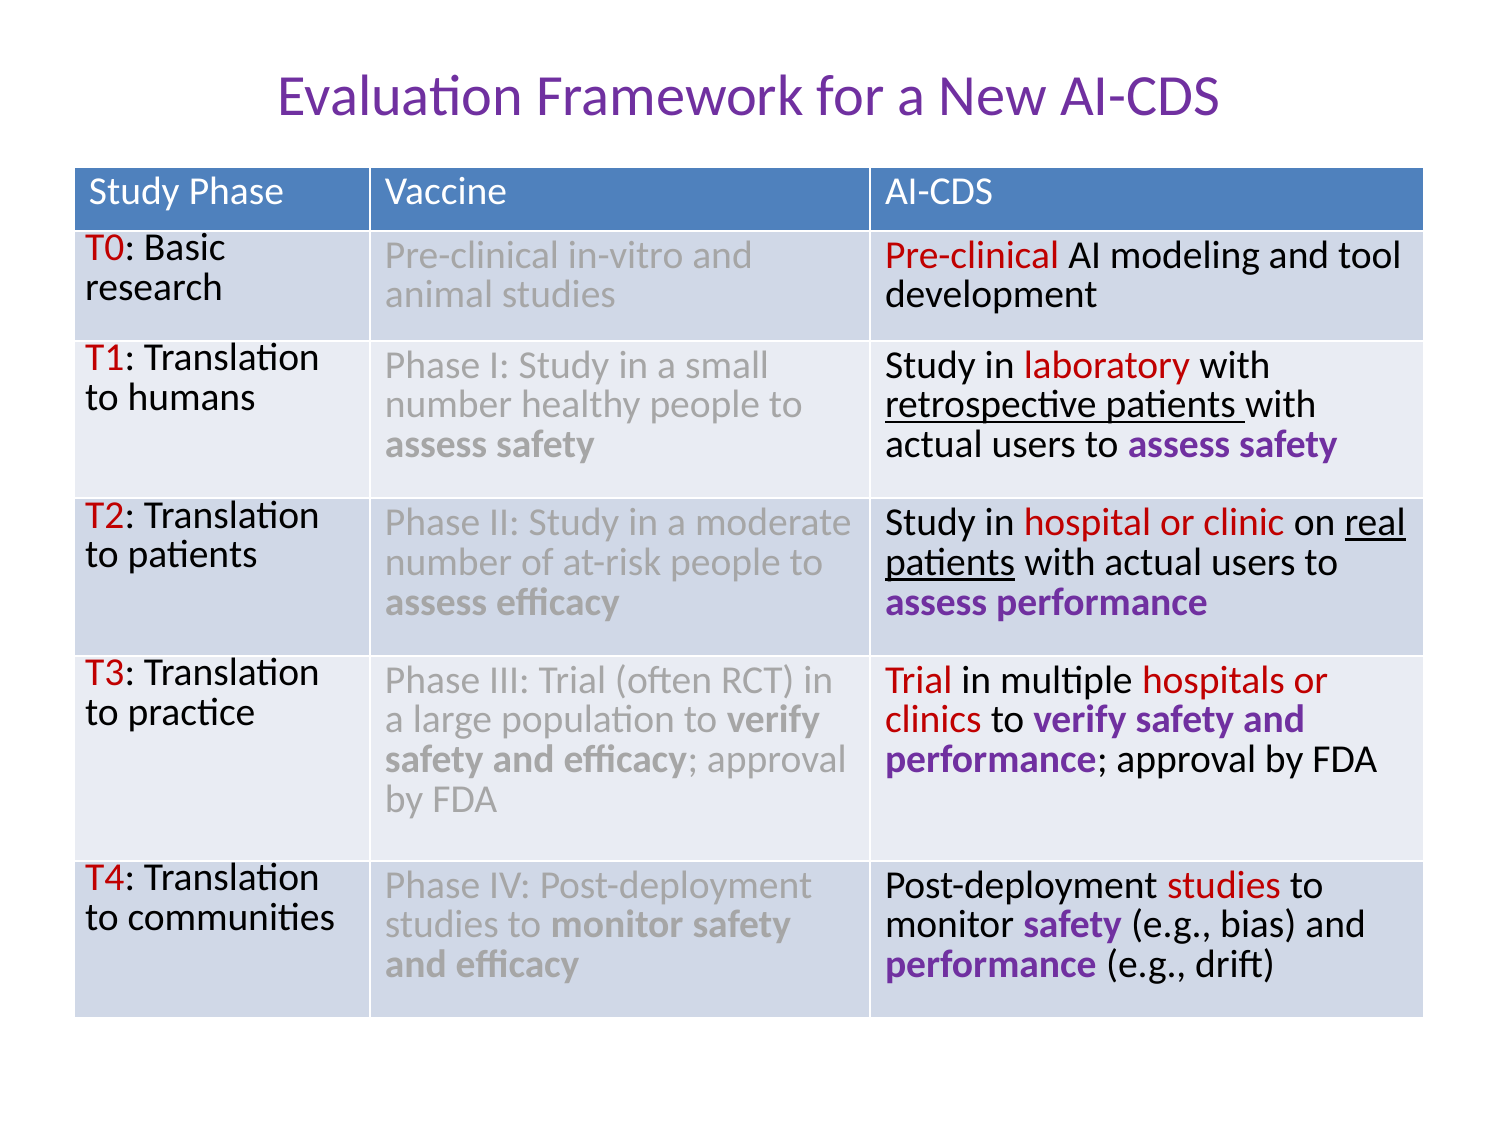

Evaluation Framework for a New AI-CDS

| Study Phase | Vaccine | AI-CDS |
| --- | --- | --- |
| T0: Basic research | Pre-clinical in-vitro and animal studies | Pre-clinical AI modeling and tool development |
| T1: Translation to humans | Phase I: Study in a small number healthy people to assess safety | Study in laboratory with retrospective patients with actual users to assess safety |
| T2: Translation to patients | Phase II: Study in a moderate number of at-risk people to assess efficacy | Study in hospital or clinic on real patients with actual users to assess performance |
| T3: Translation to practice | Phase III: Trial (often RCT) in a large population to verify safety and efficacy; approval by FDA | Trial in multiple hospitals or clinics to verify safety and performance; approval by FDA |
| T4: Translation to communities | Phase IV: Post-deployment studies to monitor safety and efficacy | Post-deployment studies to monitor safety (e.g., bias) and performance (e.g., drift) |